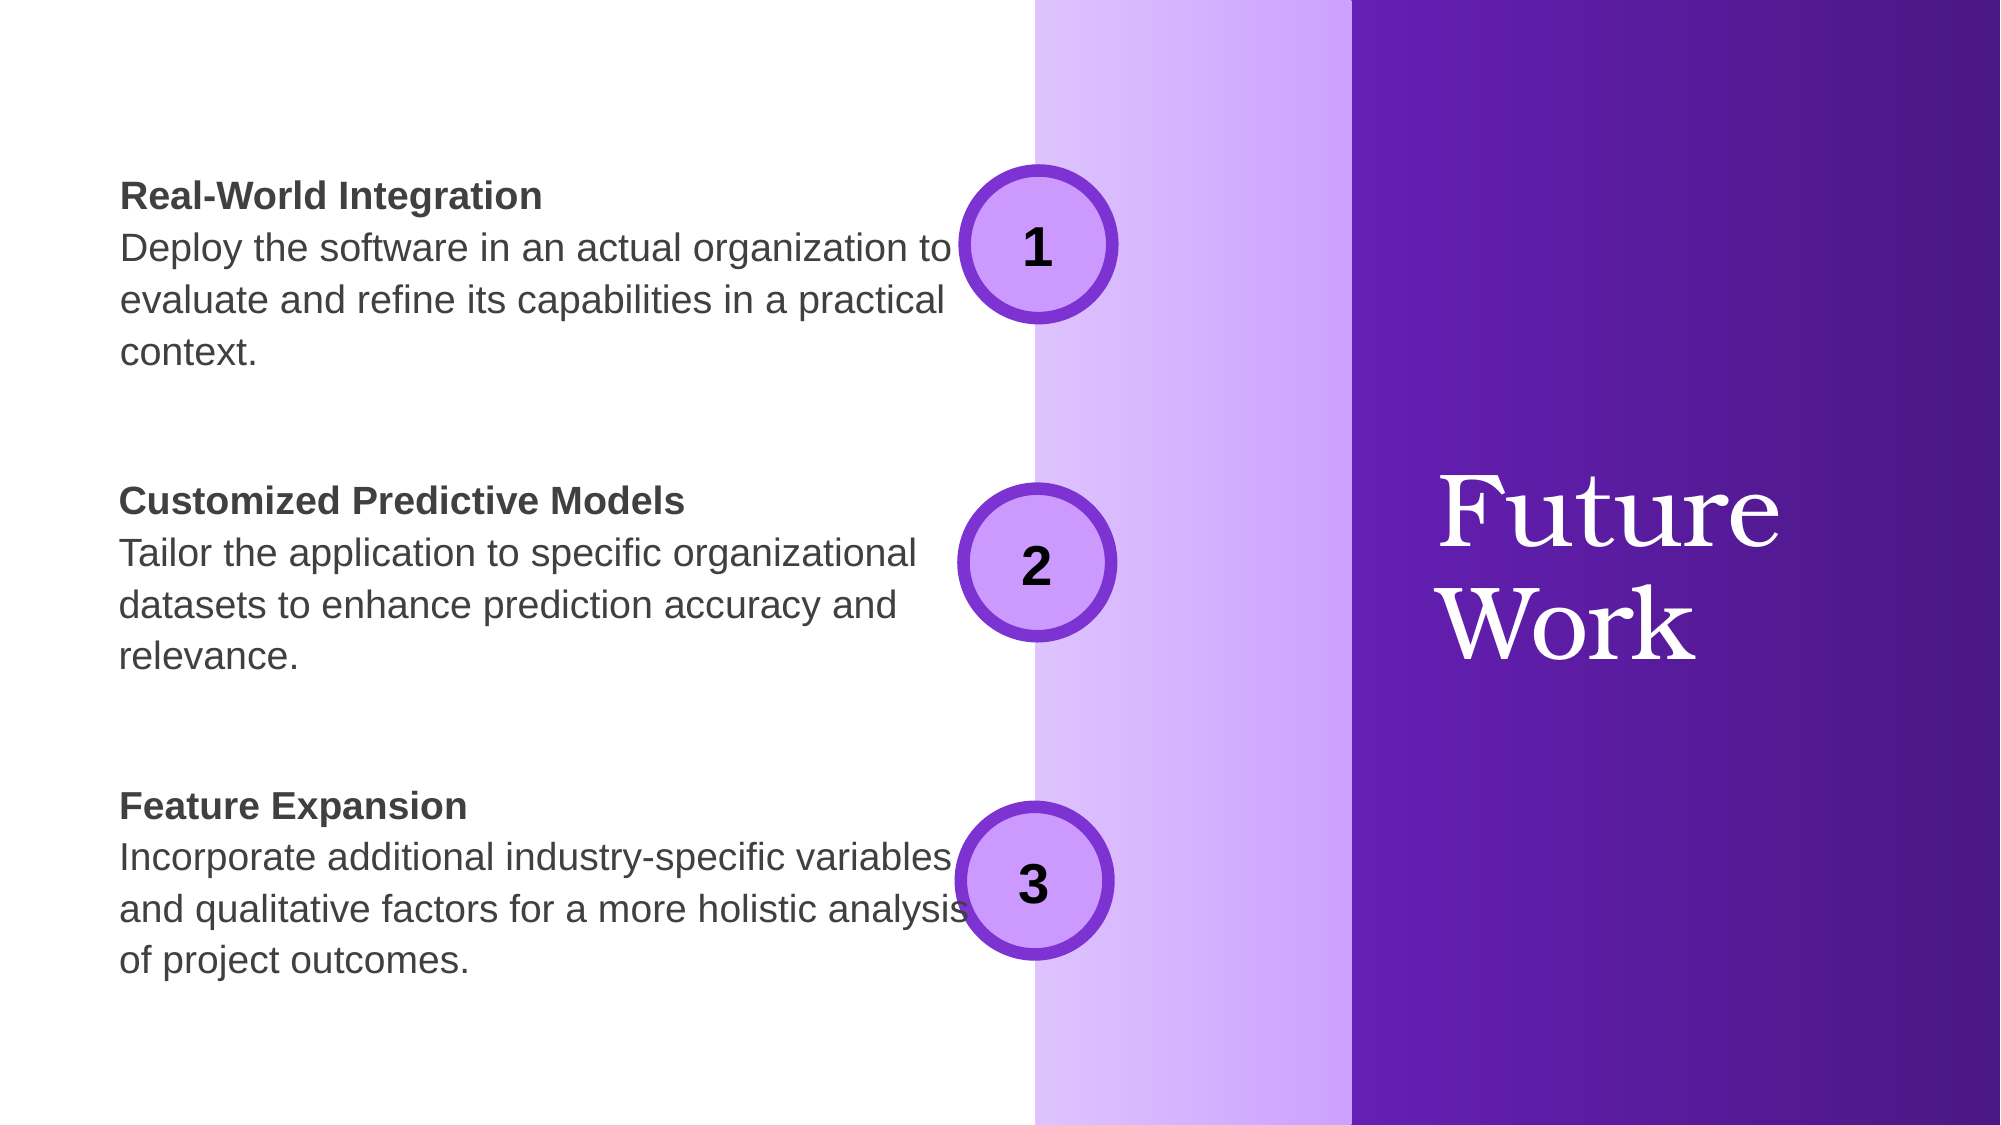

Real-World Integration
Deploy the software in an actual organization to evaluate and refine its capabilities in a practical context.
1
# Future Work
Customized Predictive Models
Tailor the application to specific organizational datasets to enhance prediction accuracy and relevance.

2
Feature Expansion
Incorporate additional industry-specific variables and qualitative factors for a more holistic analysis
of project outcomes.

3